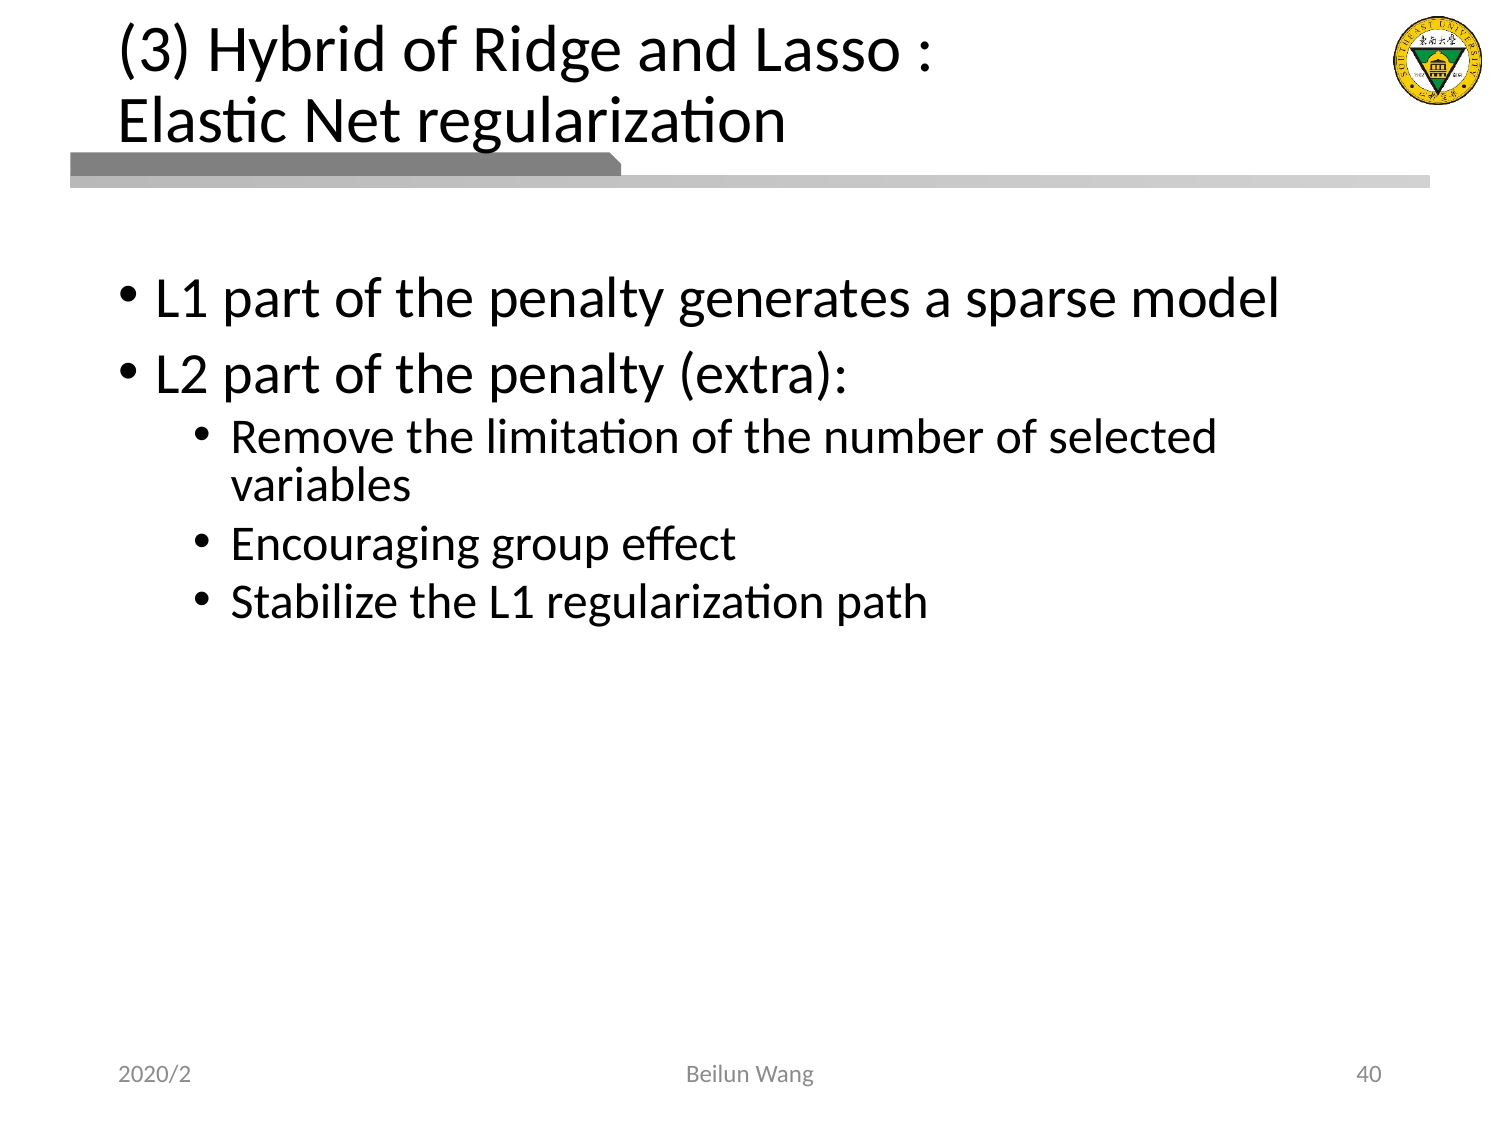

# (3) Hybrid of Ridge and Lasso : Elastic Net regularization
L1 part of the penalty generates a sparse model
L2 part of the penalty (extra):
Remove the limitation of the number of selected variables
Encouraging group effect
Stabilize the L1 regularization path
2020/2
Beilun Wang
40